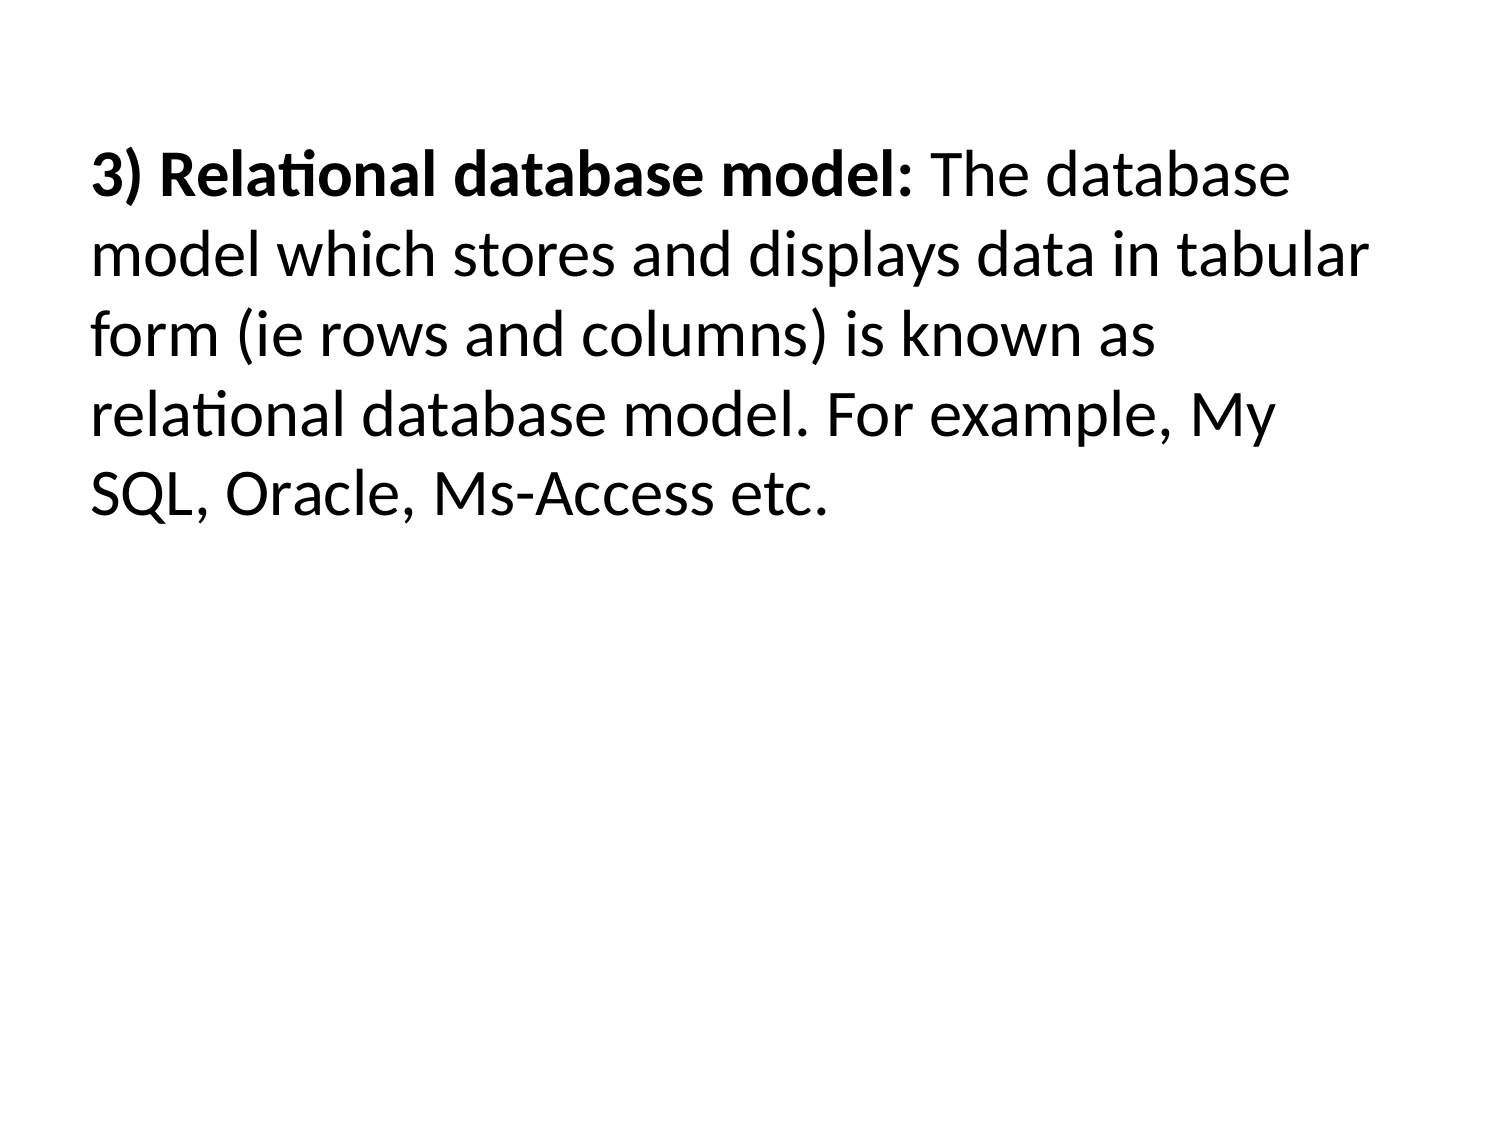

3) Relational database model: The database model which stores and displays data in tabular form (ie rows and columns) is known as relational database model. For example, My SQL, Oracle, Ms-Access etc.